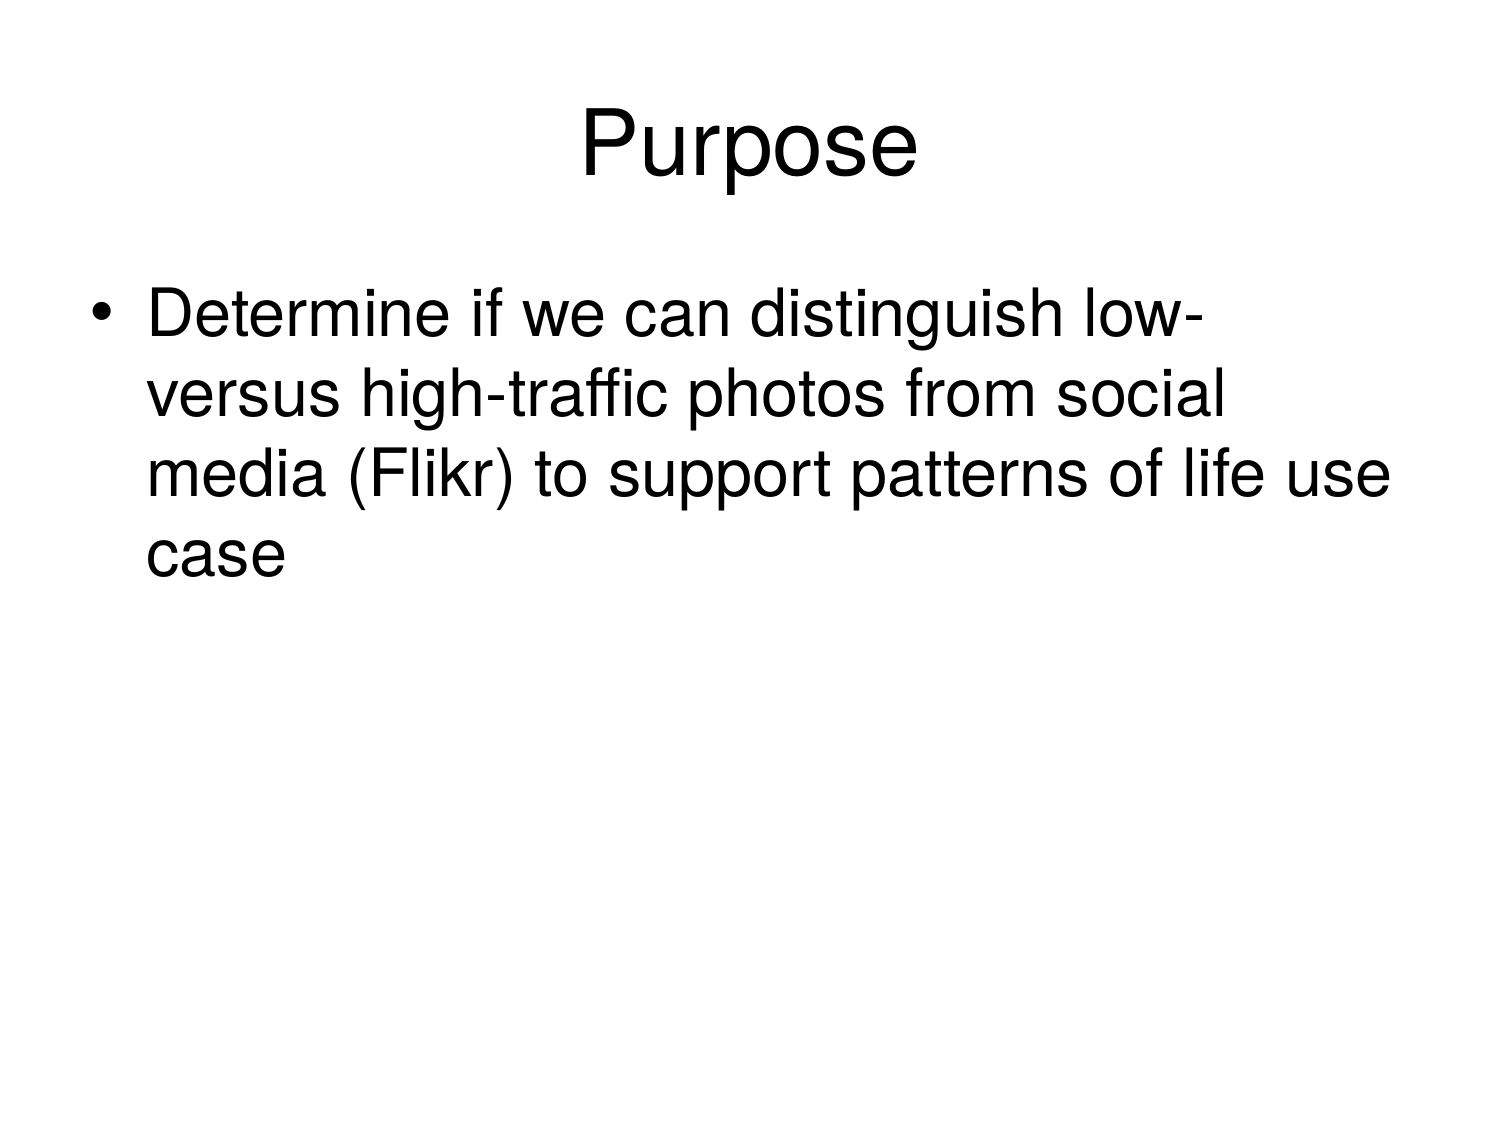

# Purpose
Determine if we can distinguish low- versus high-traffic photos from social media (Flikr) to support patterns of life use case